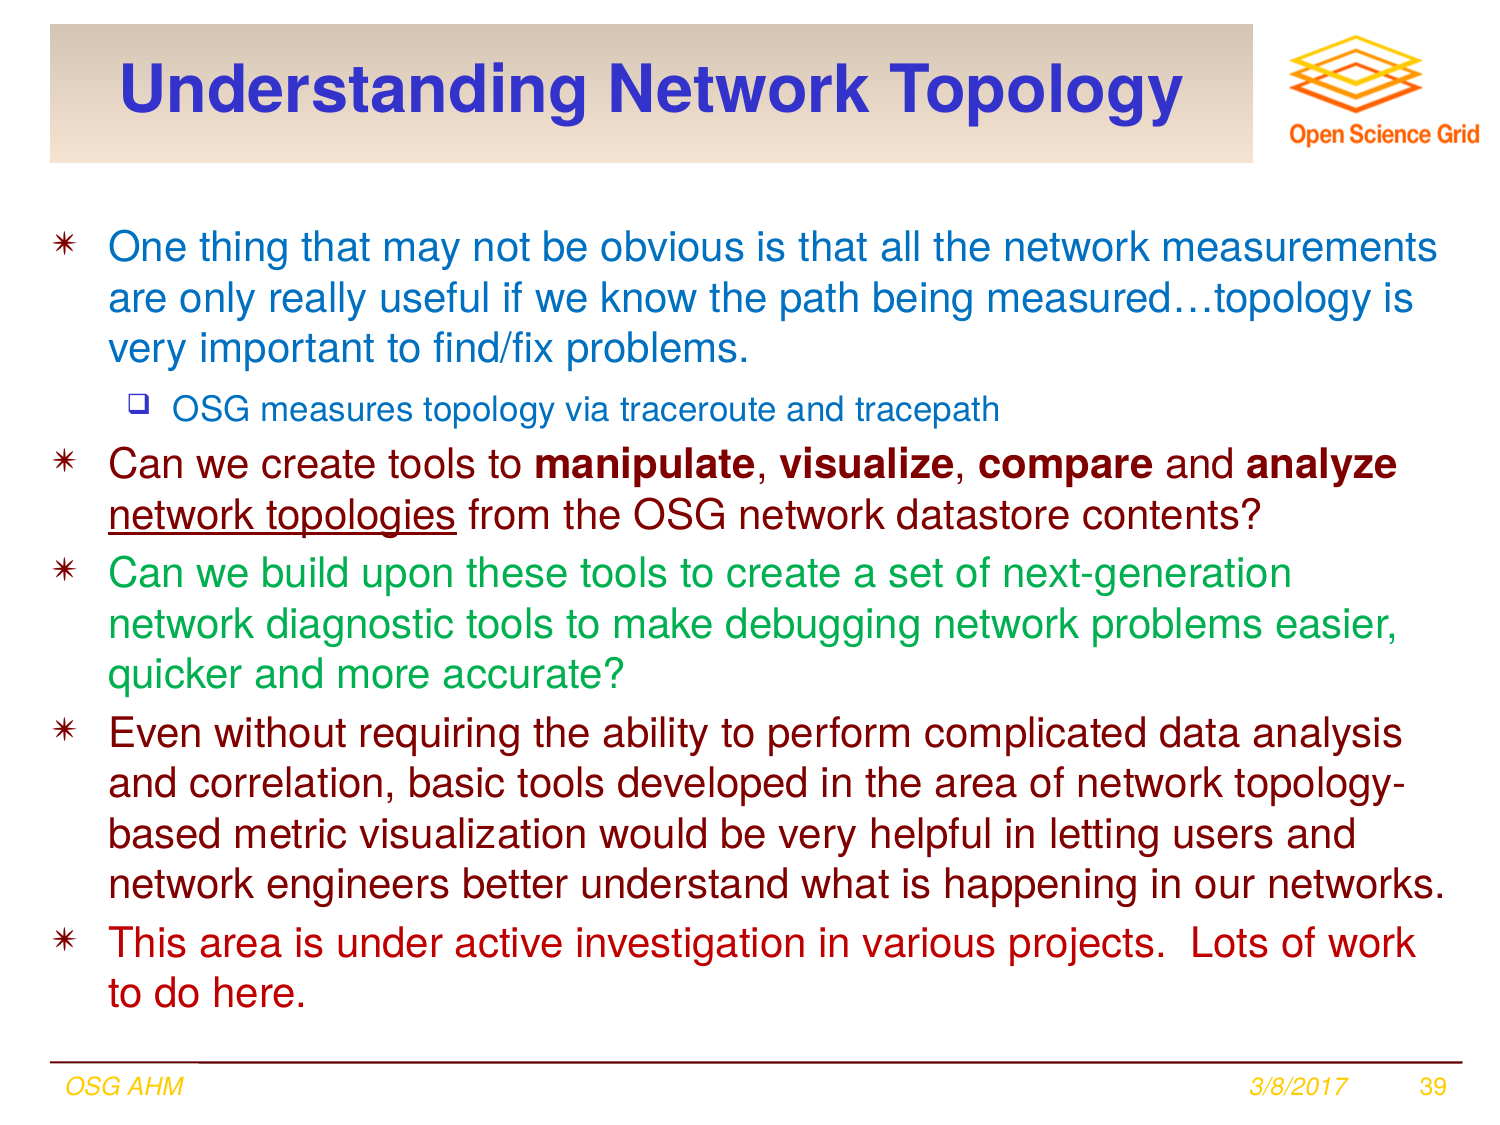

# Understanding Network Topology
One thing that may not be obvious is that all the network measurements are only really useful if we know the path being measured…topology is very important to find/fix problems.
OSG measures topology via traceroute and tracepath
Can we create tools to manipulate, visualize, compare and analyze network topologies from the OSG network datastore contents?
Can we build upon these tools to create a set of next-generation network diagnostic tools to make debugging network problems easier, quicker and more accurate?
Even without requiring the ability to perform complicated data analysis and correlation, basic tools developed in the area of network topology-based metric visualization would be very helpful in letting users and network engineers better understand what is happening in our networks.
This area is under active investigation in various projects.  Lots of work to do here.
OSG AHM
3/8/2017
39